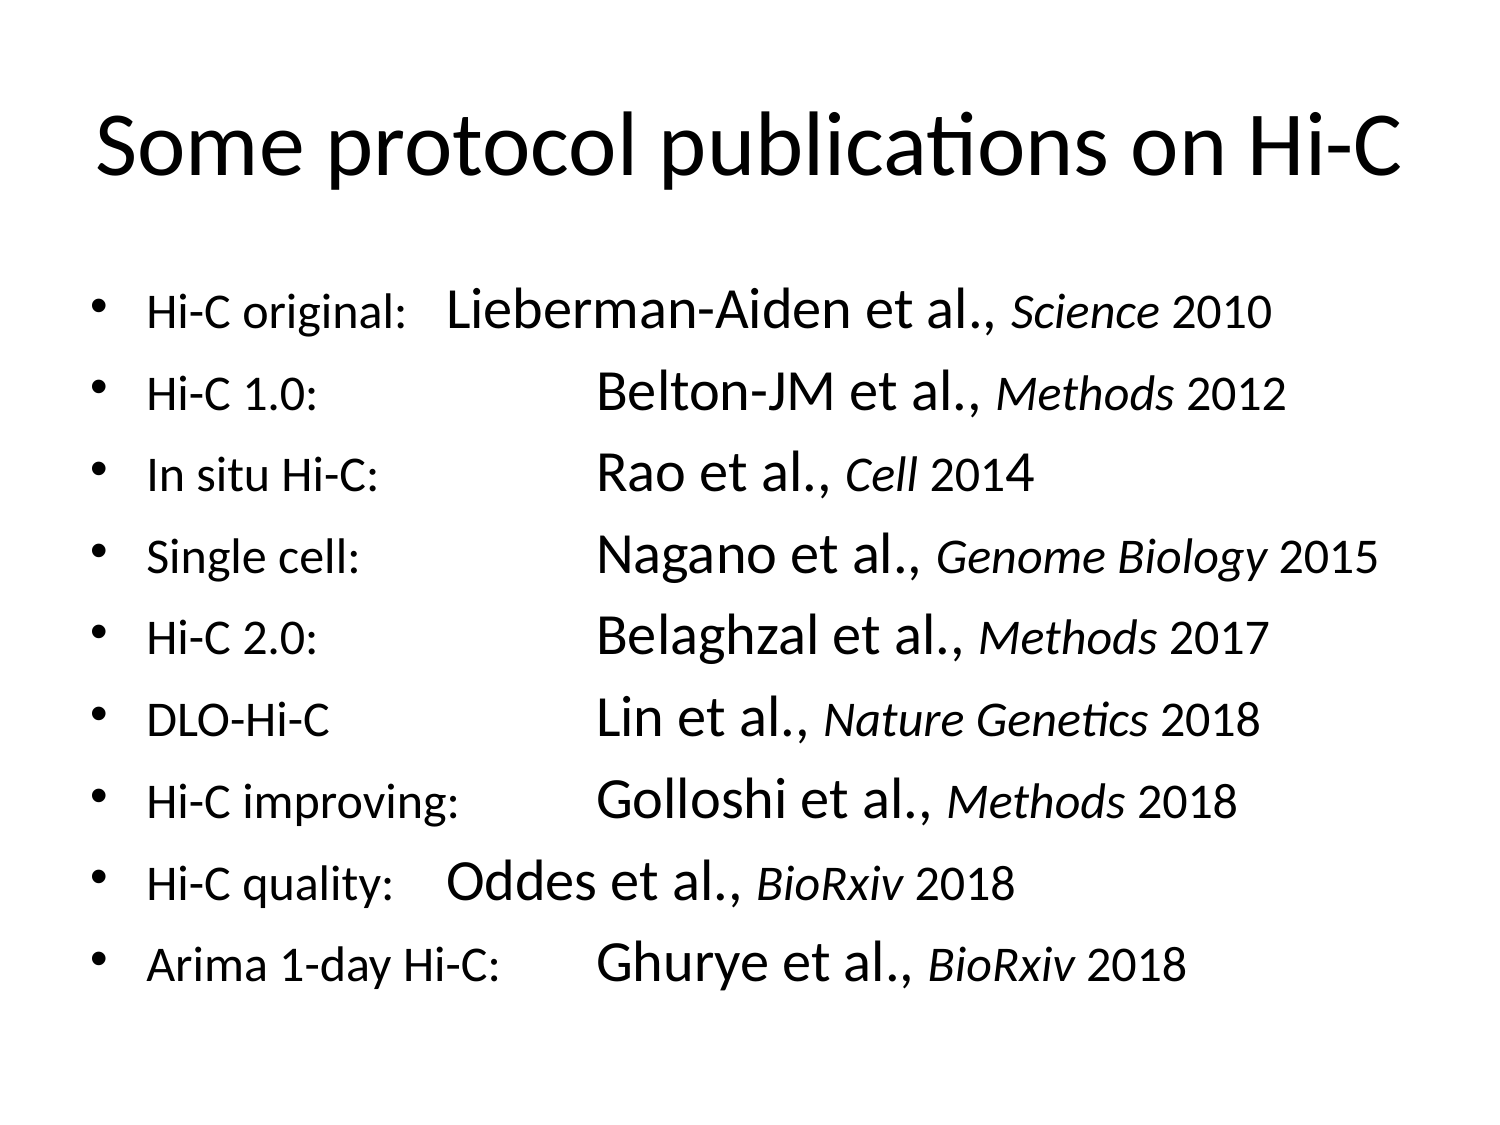

# Some protocol publications on Hi-C
Hi-C original:	Lieberman-Aiden et al., Science 2010
Hi-C 1.0:		Belton-JM et al., Methods 2012
In situ Hi-C:		Rao et al., Cell 2014
Single cell:		Nagano et al., Genome Biology 2015
Hi-C 2.0:		Belaghzal et al., Methods 2017
DLO-Hi-C		Lin et al., Nature Genetics 2018
Hi-C improving:	Golloshi et al., Methods 2018
Hi-C quality:	Oddes et al., BioRxiv 2018
Arima 1-day Hi-C:	Ghurye et al., BioRxiv 2018